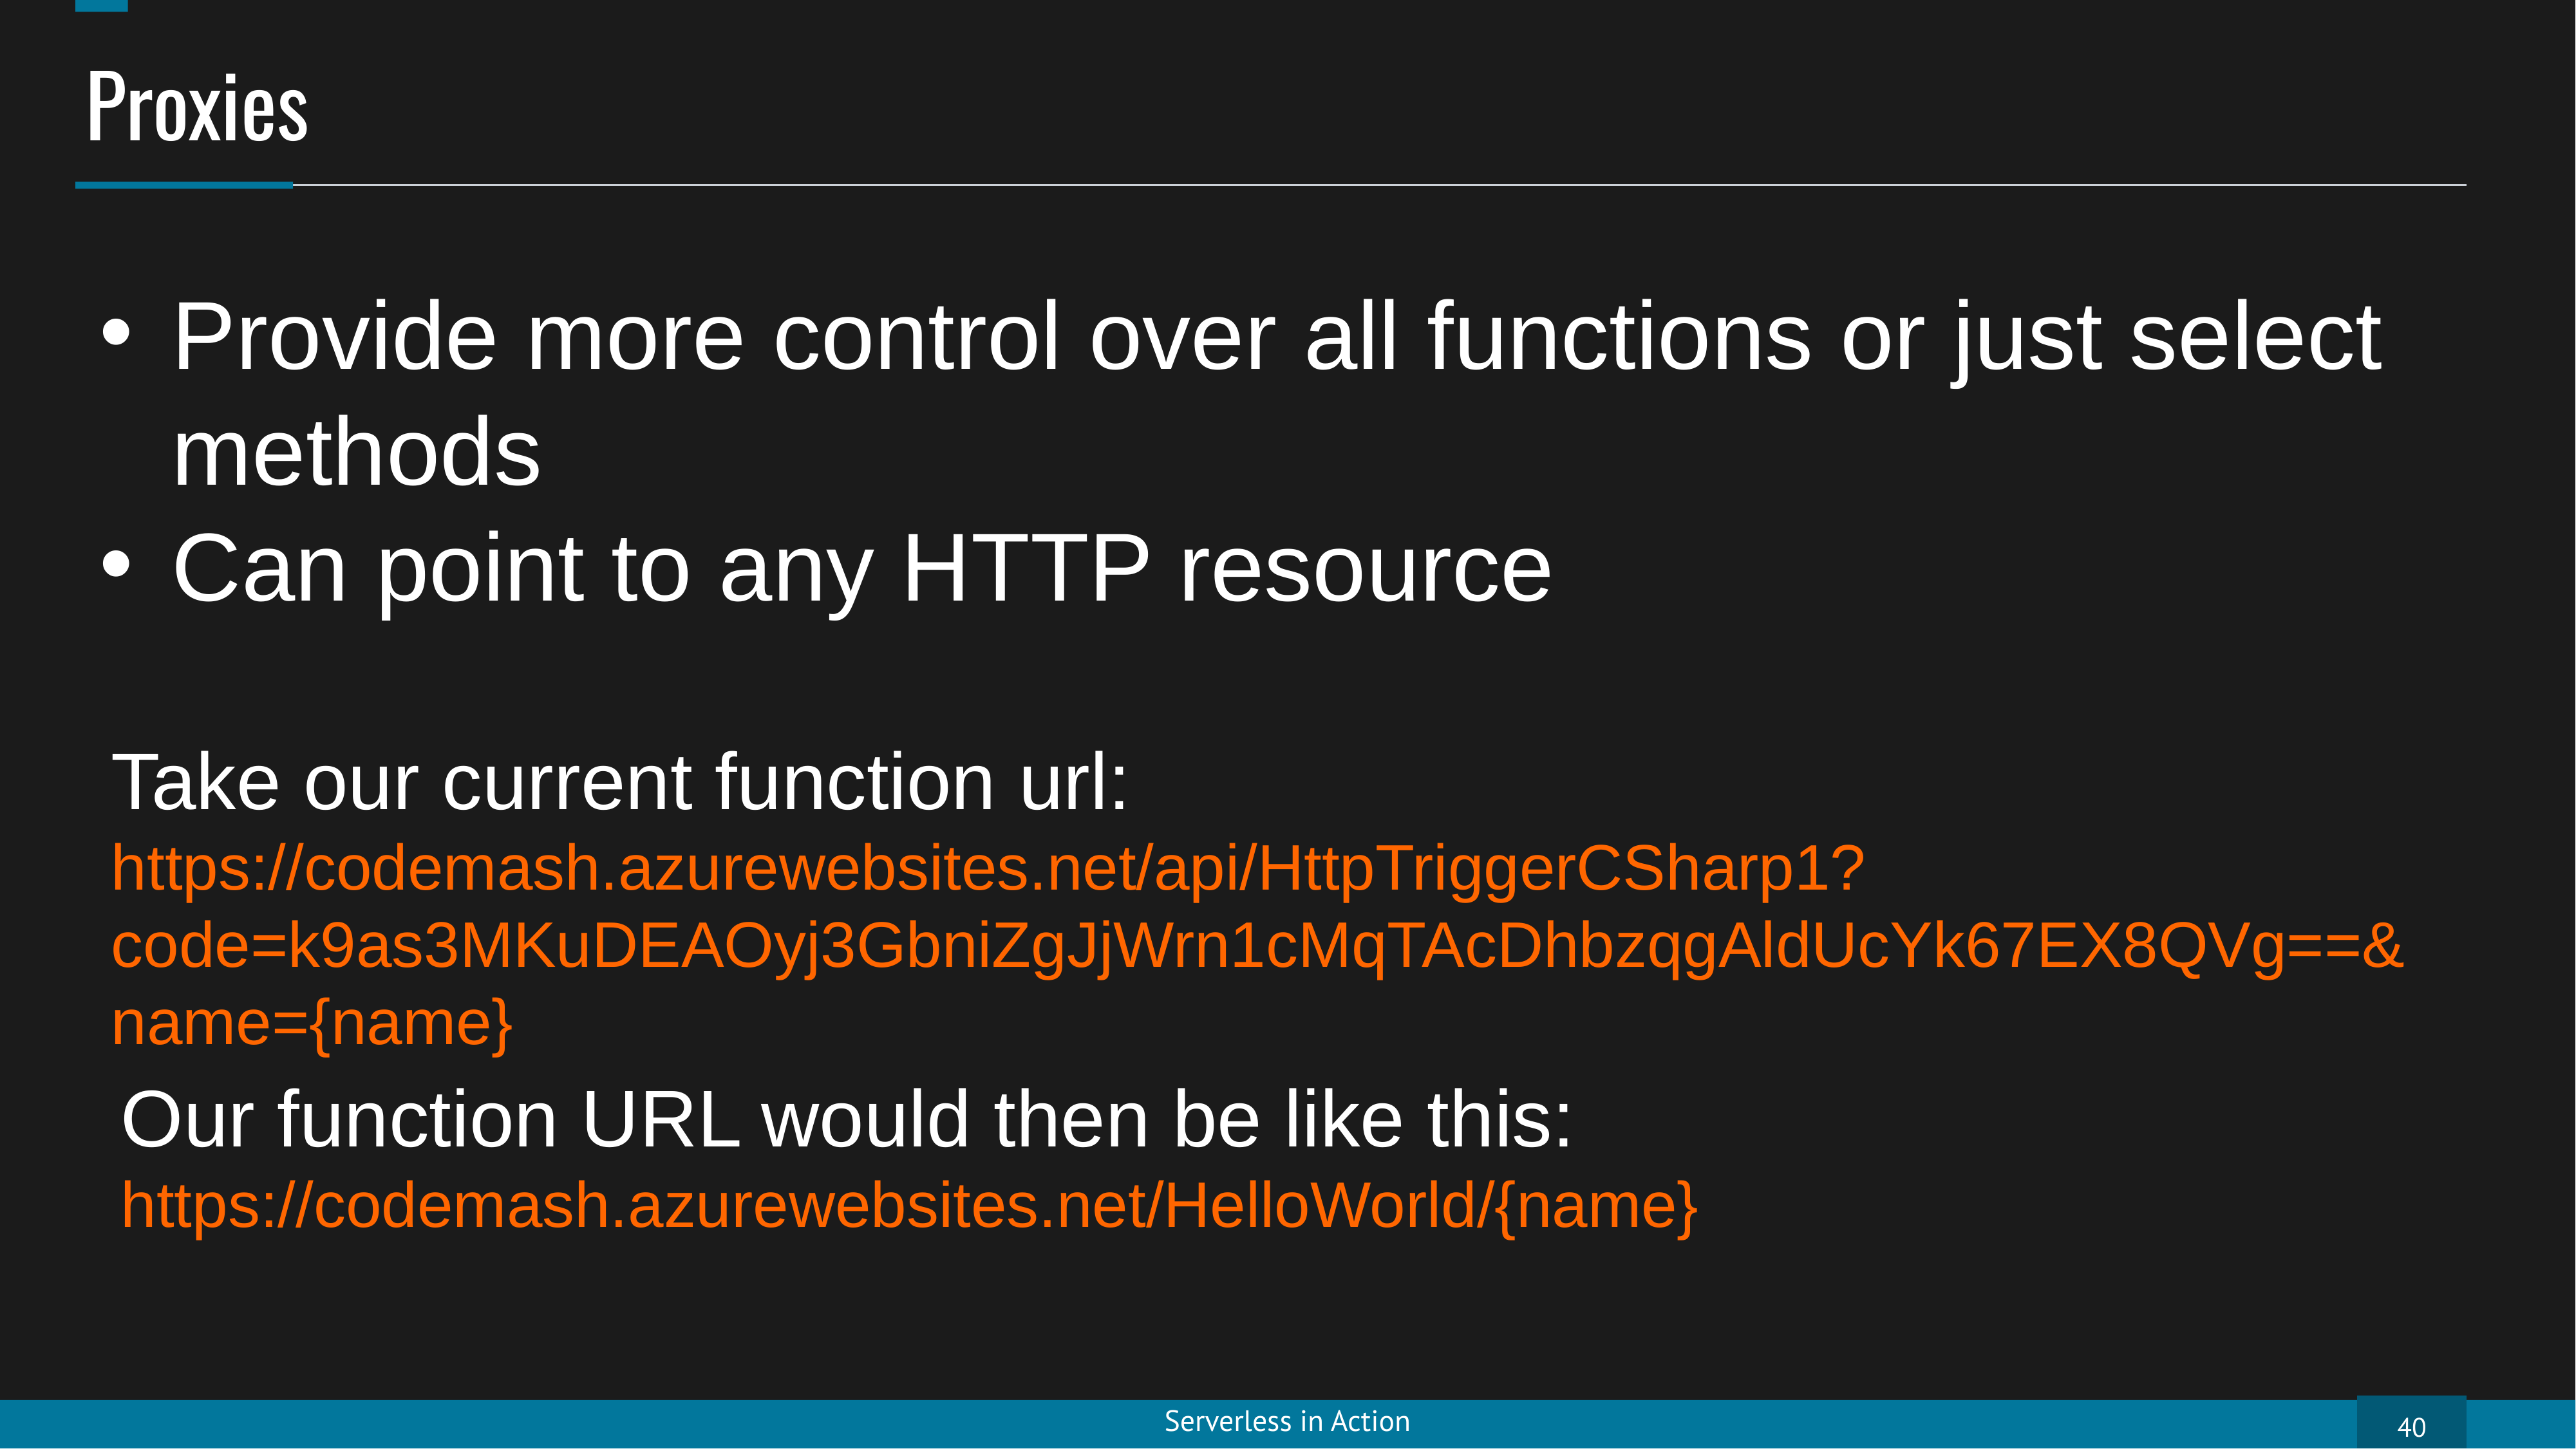

Proxies
Provide more control over all functions or just select methods
Can point to any HTTP resource
Take our current function url:
https://codemash.azurewebsites.net/api/HttpTriggerCSharp1?code=k9as3MKuDEAOyj3GbniZgJjWrn1cMqTAcDhbzqgAldUcYk67EX8QVg==&name={name}
Our function URL would then be like this:
https://codemash.azurewebsites.net/HelloWorld/{name}
40